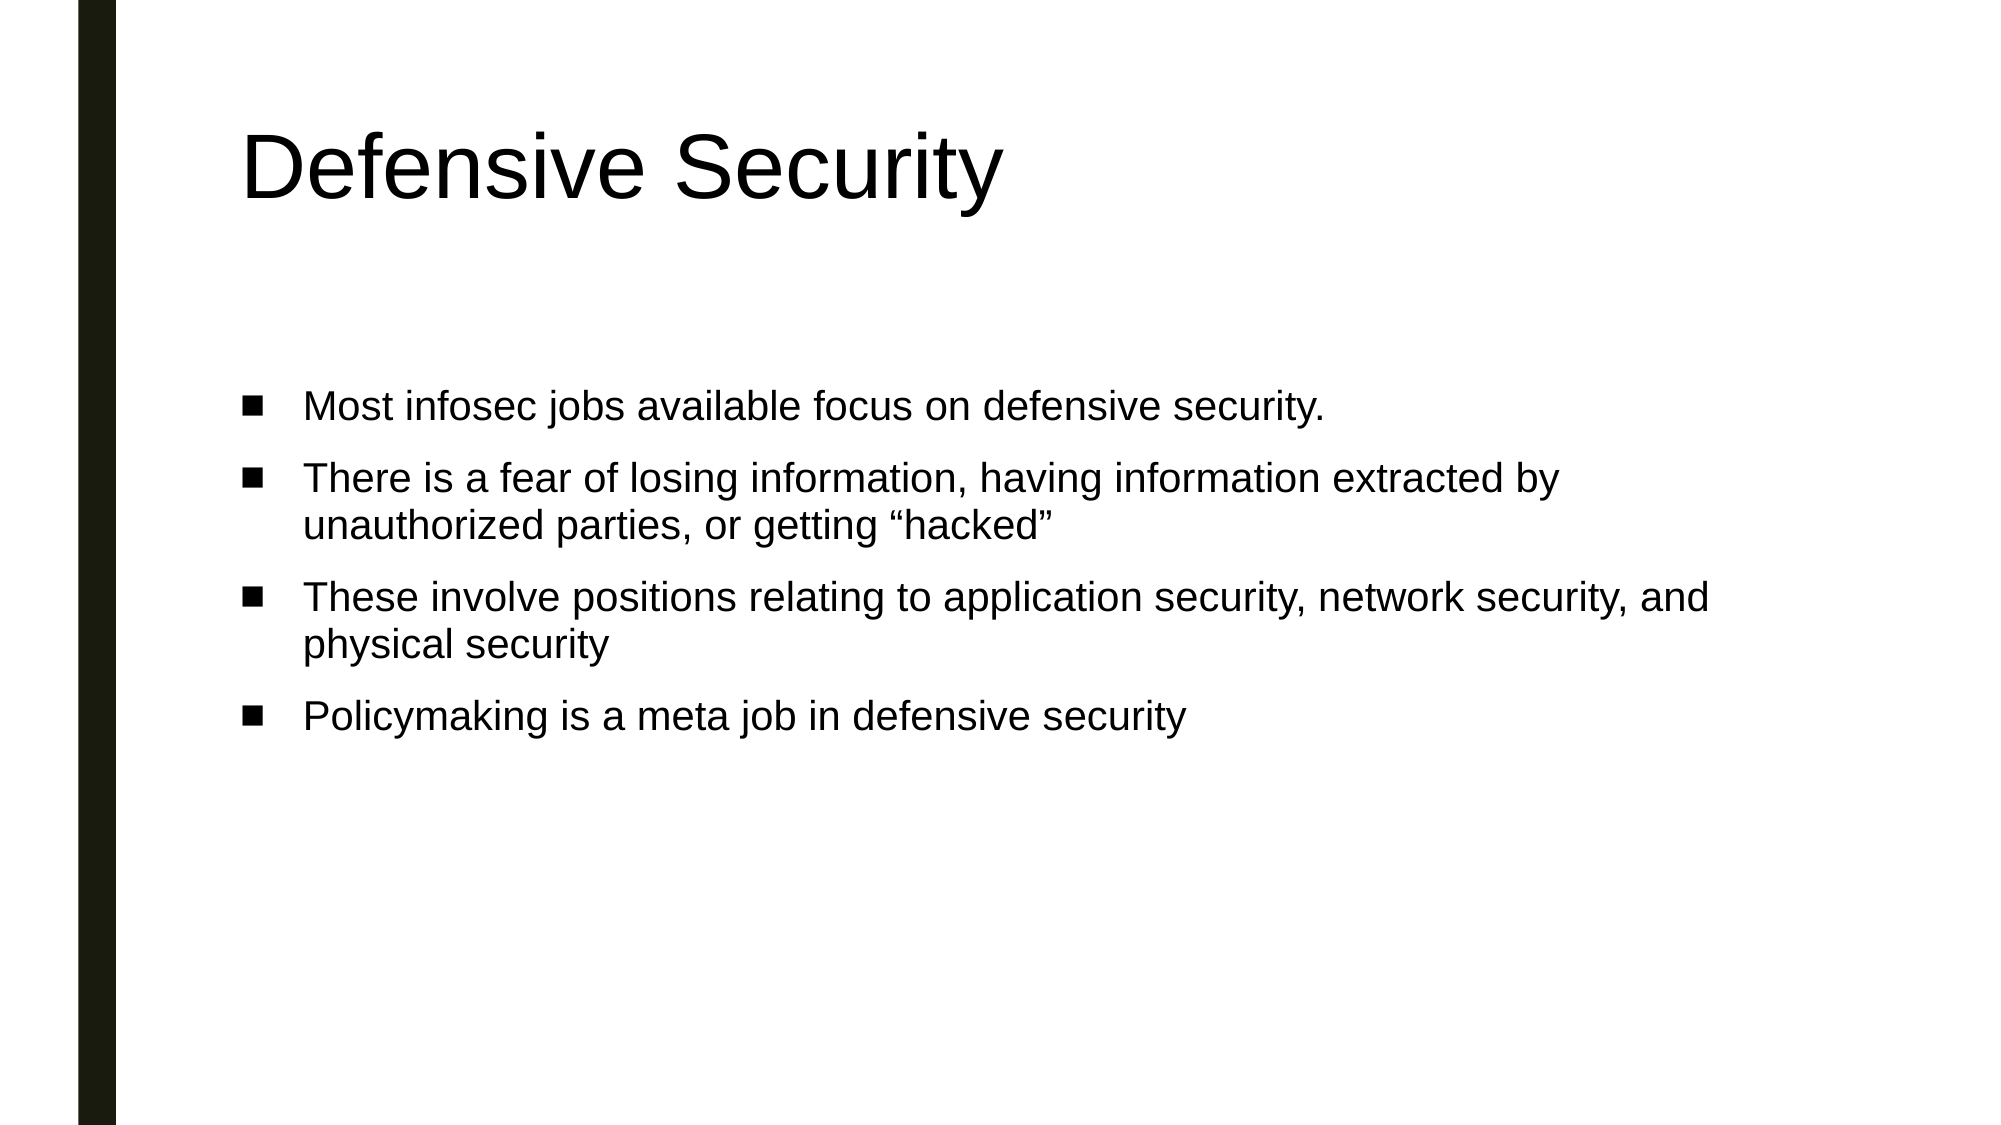

# Defensive Security
Most infosec jobs available focus on defensive security.
There is a fear of losing information, having information extracted by unauthorized parties, or getting “hacked”
These involve positions relating to application security, network security, and physical security
Policymaking is a meta job in defensive security